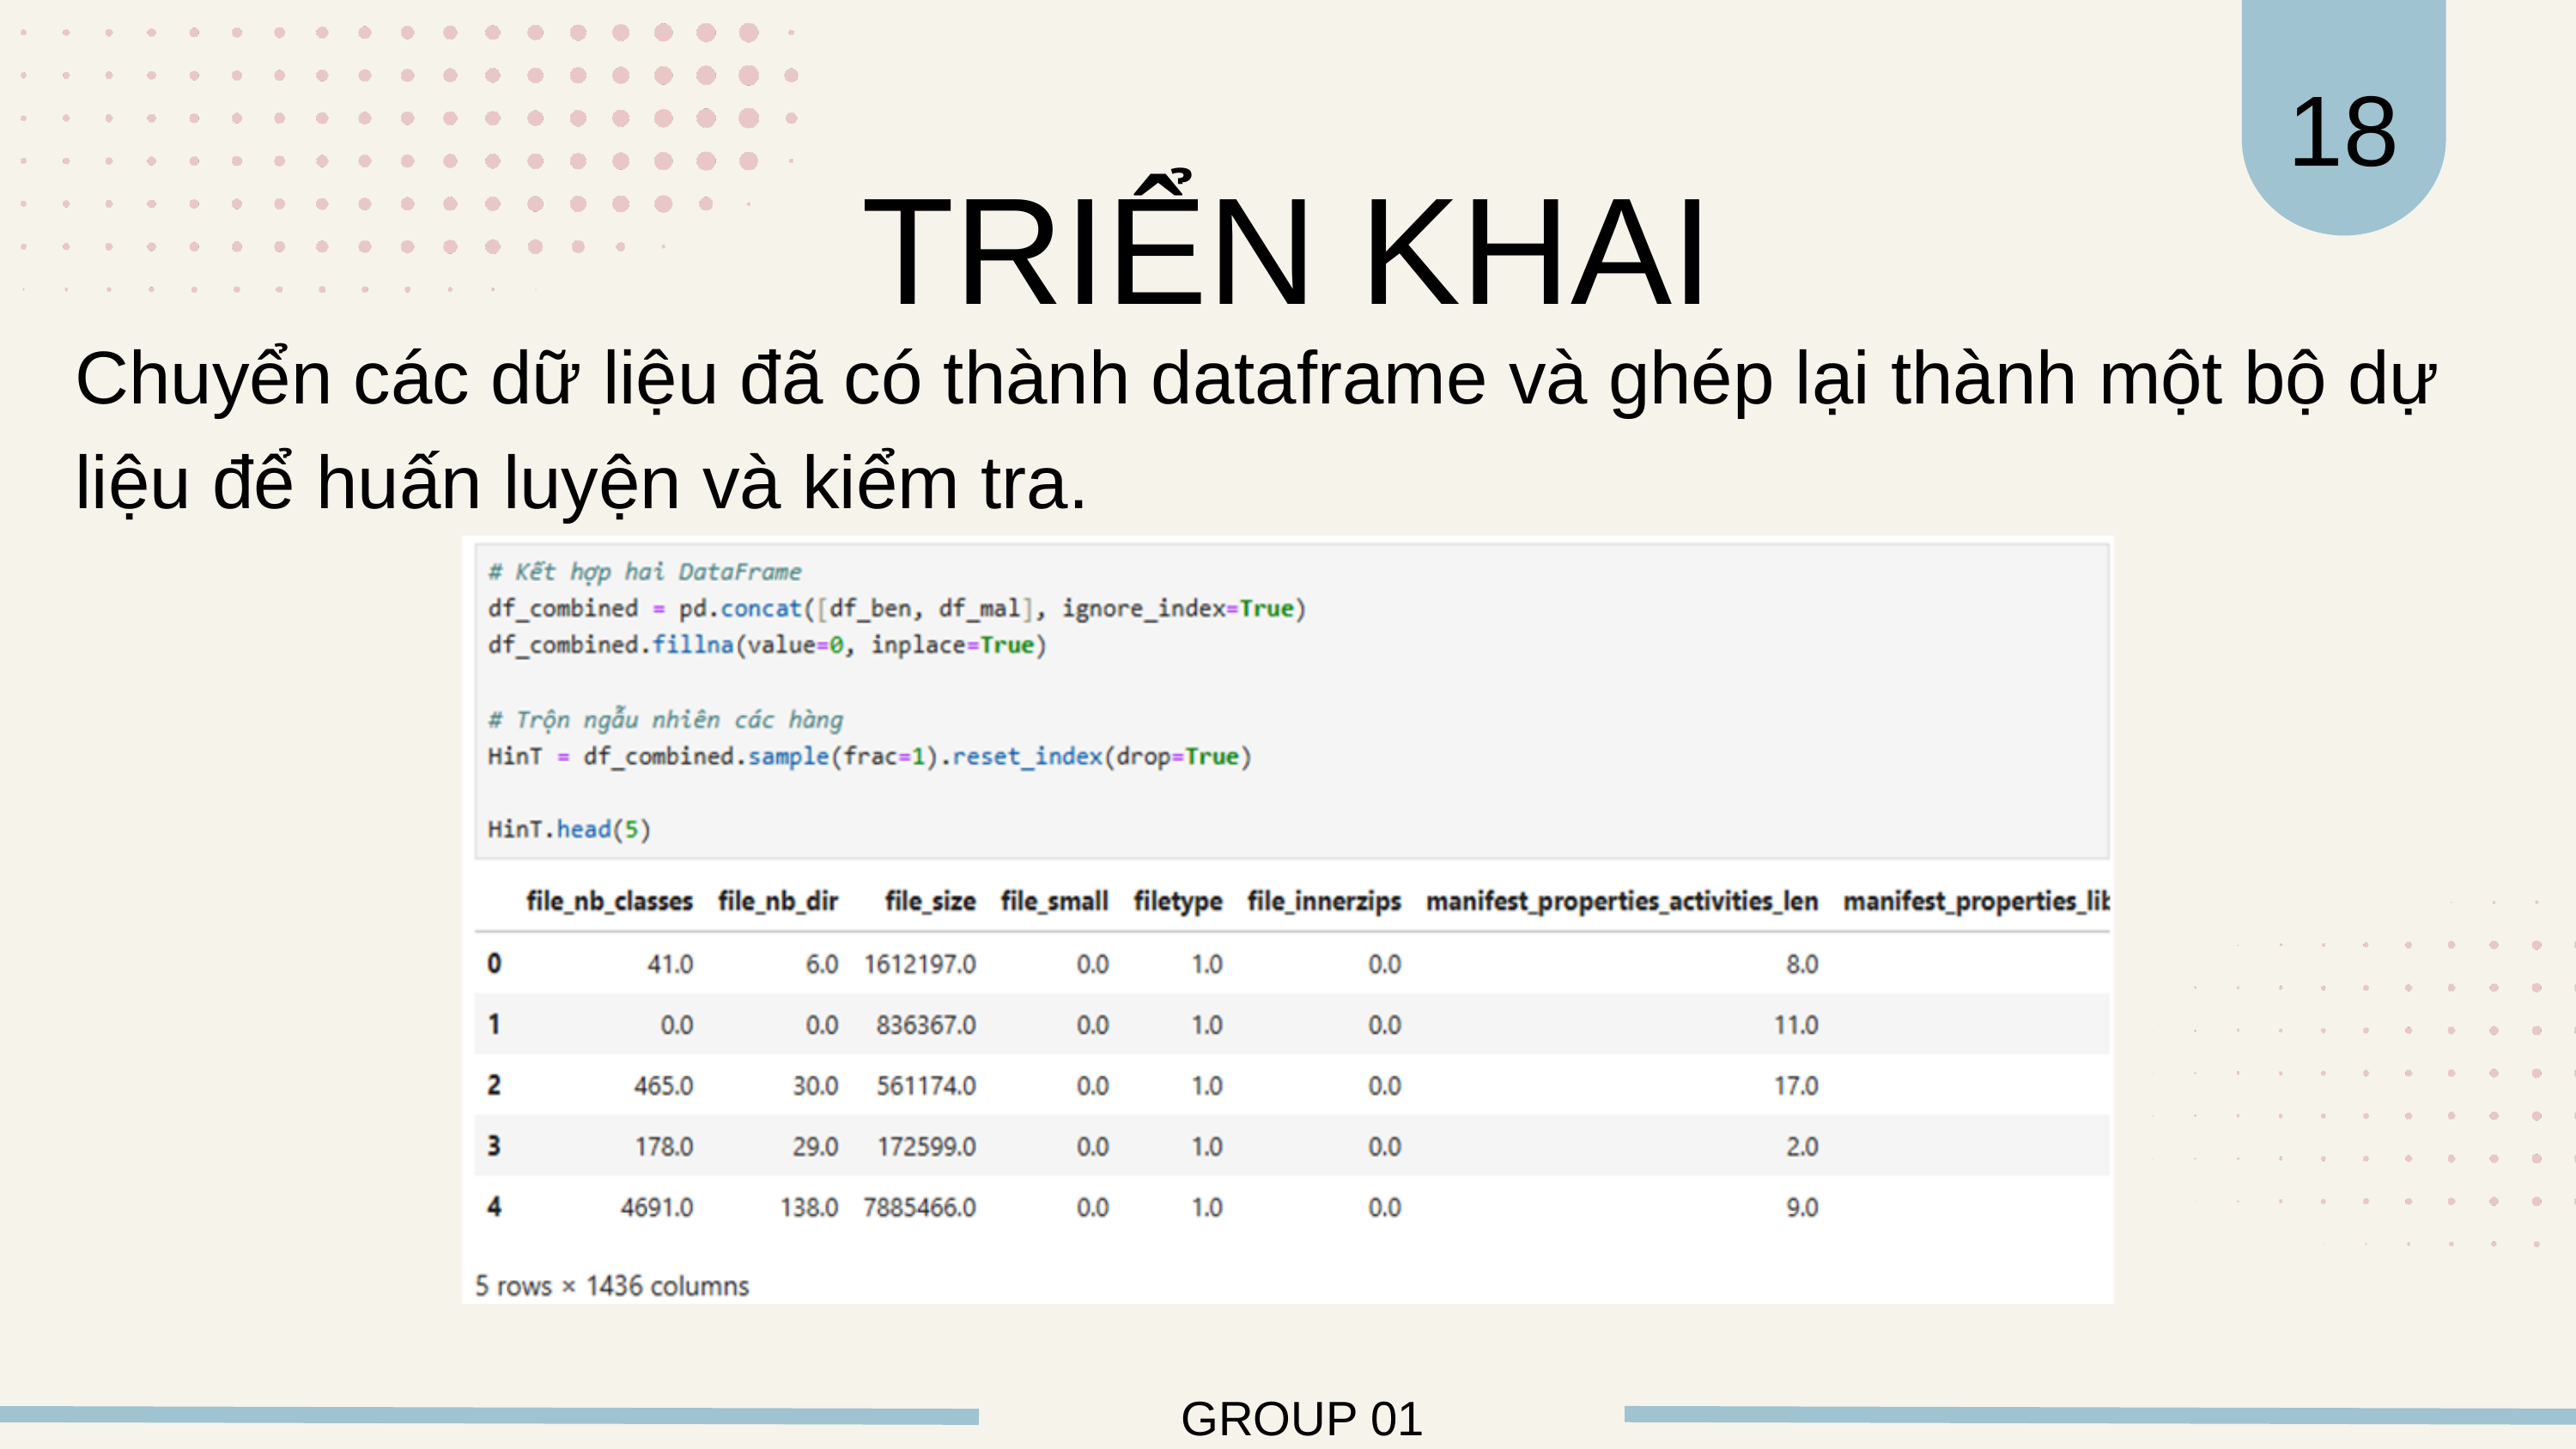

18

TRIỂN KHAI
Chuyển các dữ liệu đã có thành dataframe và ghép lại thành một bộ dự liệu để huấn luyện và kiểm tra.

GROUP 01